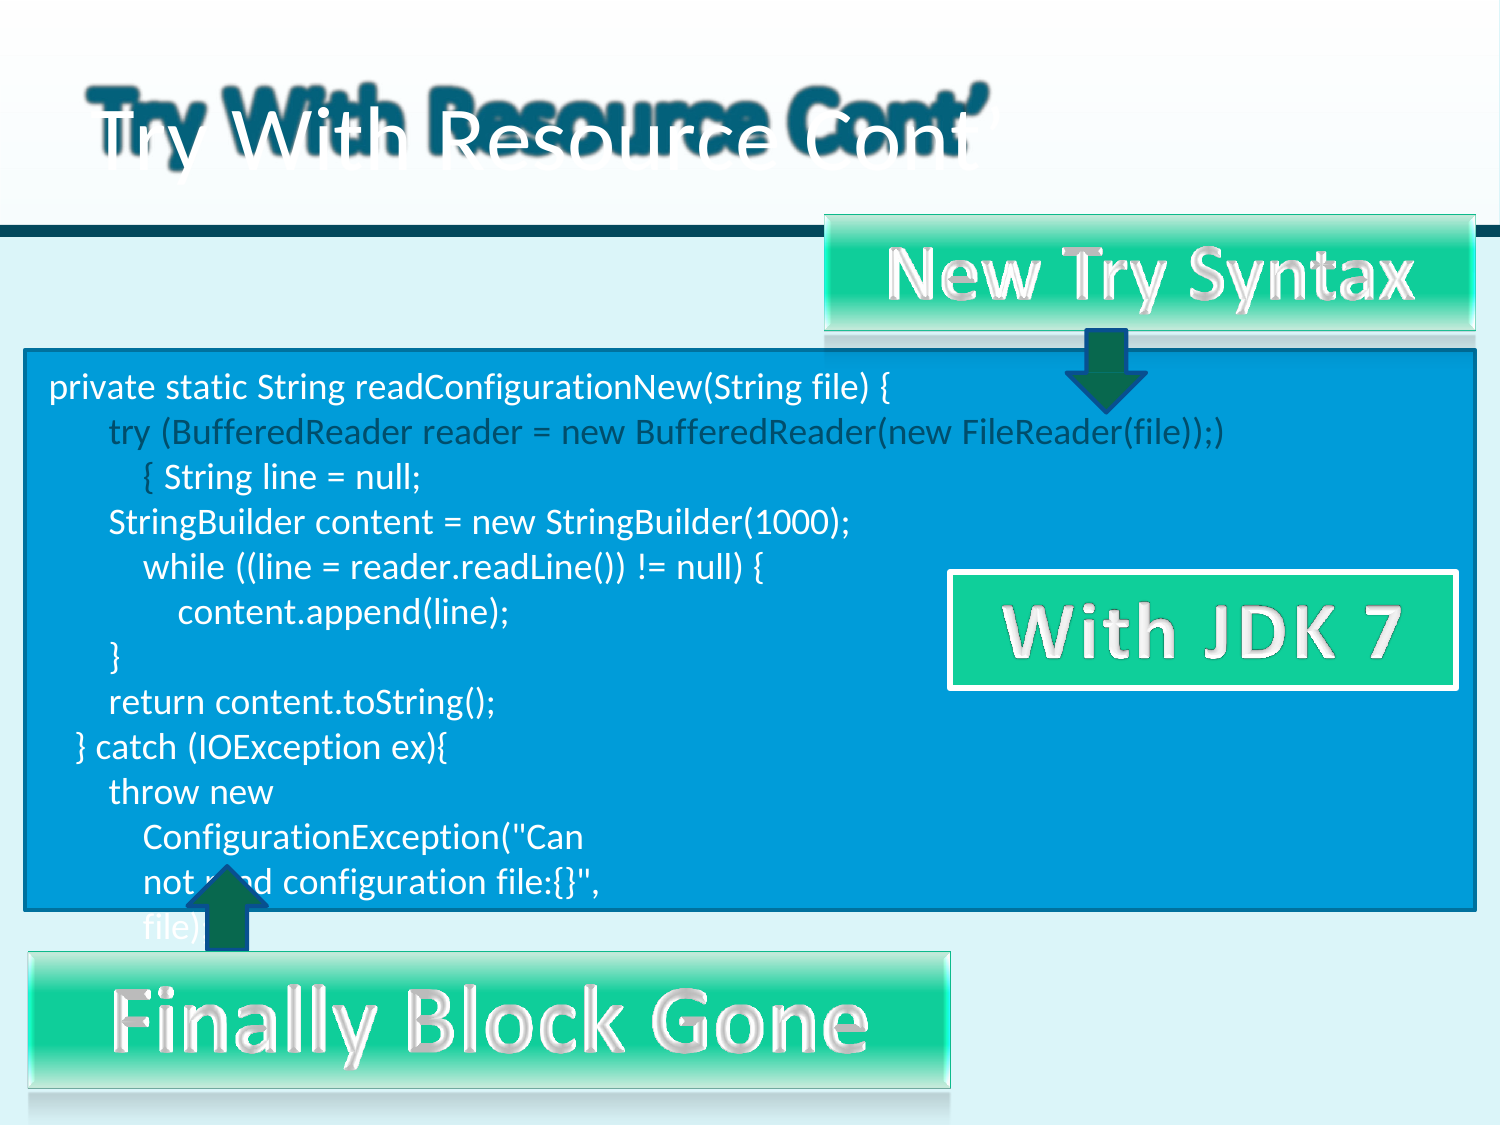

# Try With Resource Cont’

private static String readConfigurationNew(String file) {
try (BufferedReader reader = new BufferedReader(new FileReader(file));) { String line = null;
StringBuilder content = new StringBuilder(1000); while ((line = reader.readLine()) != null) {
content.append(line);
}
return content.toString();
} catch (IOException ex){
throw new ConfigurationException("Can not read configuration file:{}", file);
}
}